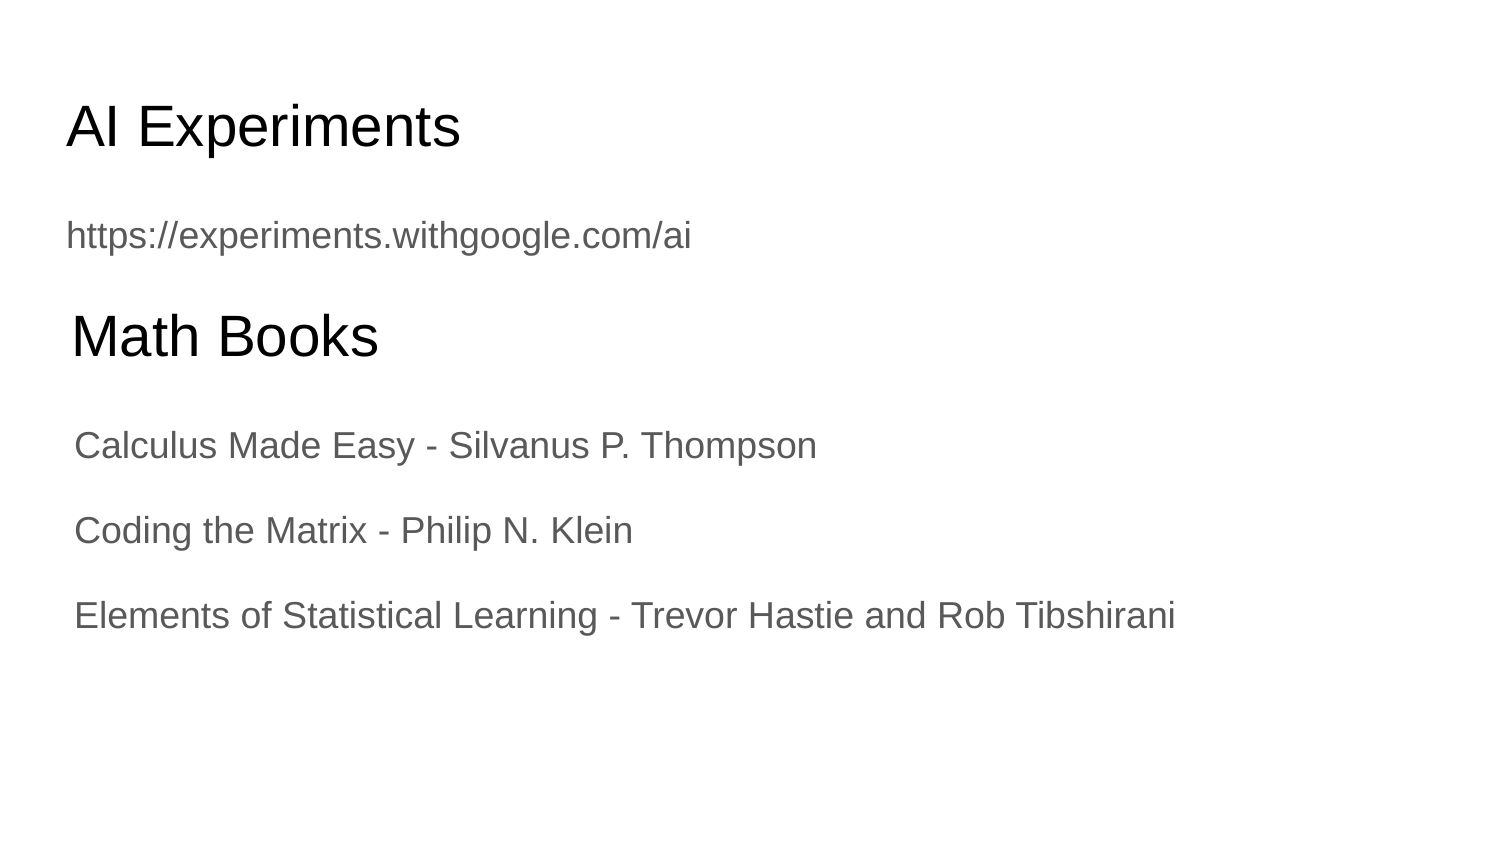

# AI Experiments
https://experiments.withgoogle.com/ai
Math Books
Calculus Made Easy - Silvanus P. Thompson
Coding the Matrix - Philip N. Klein
Elements of Statistical Learning - Trevor Hastie and Rob Tibshirani